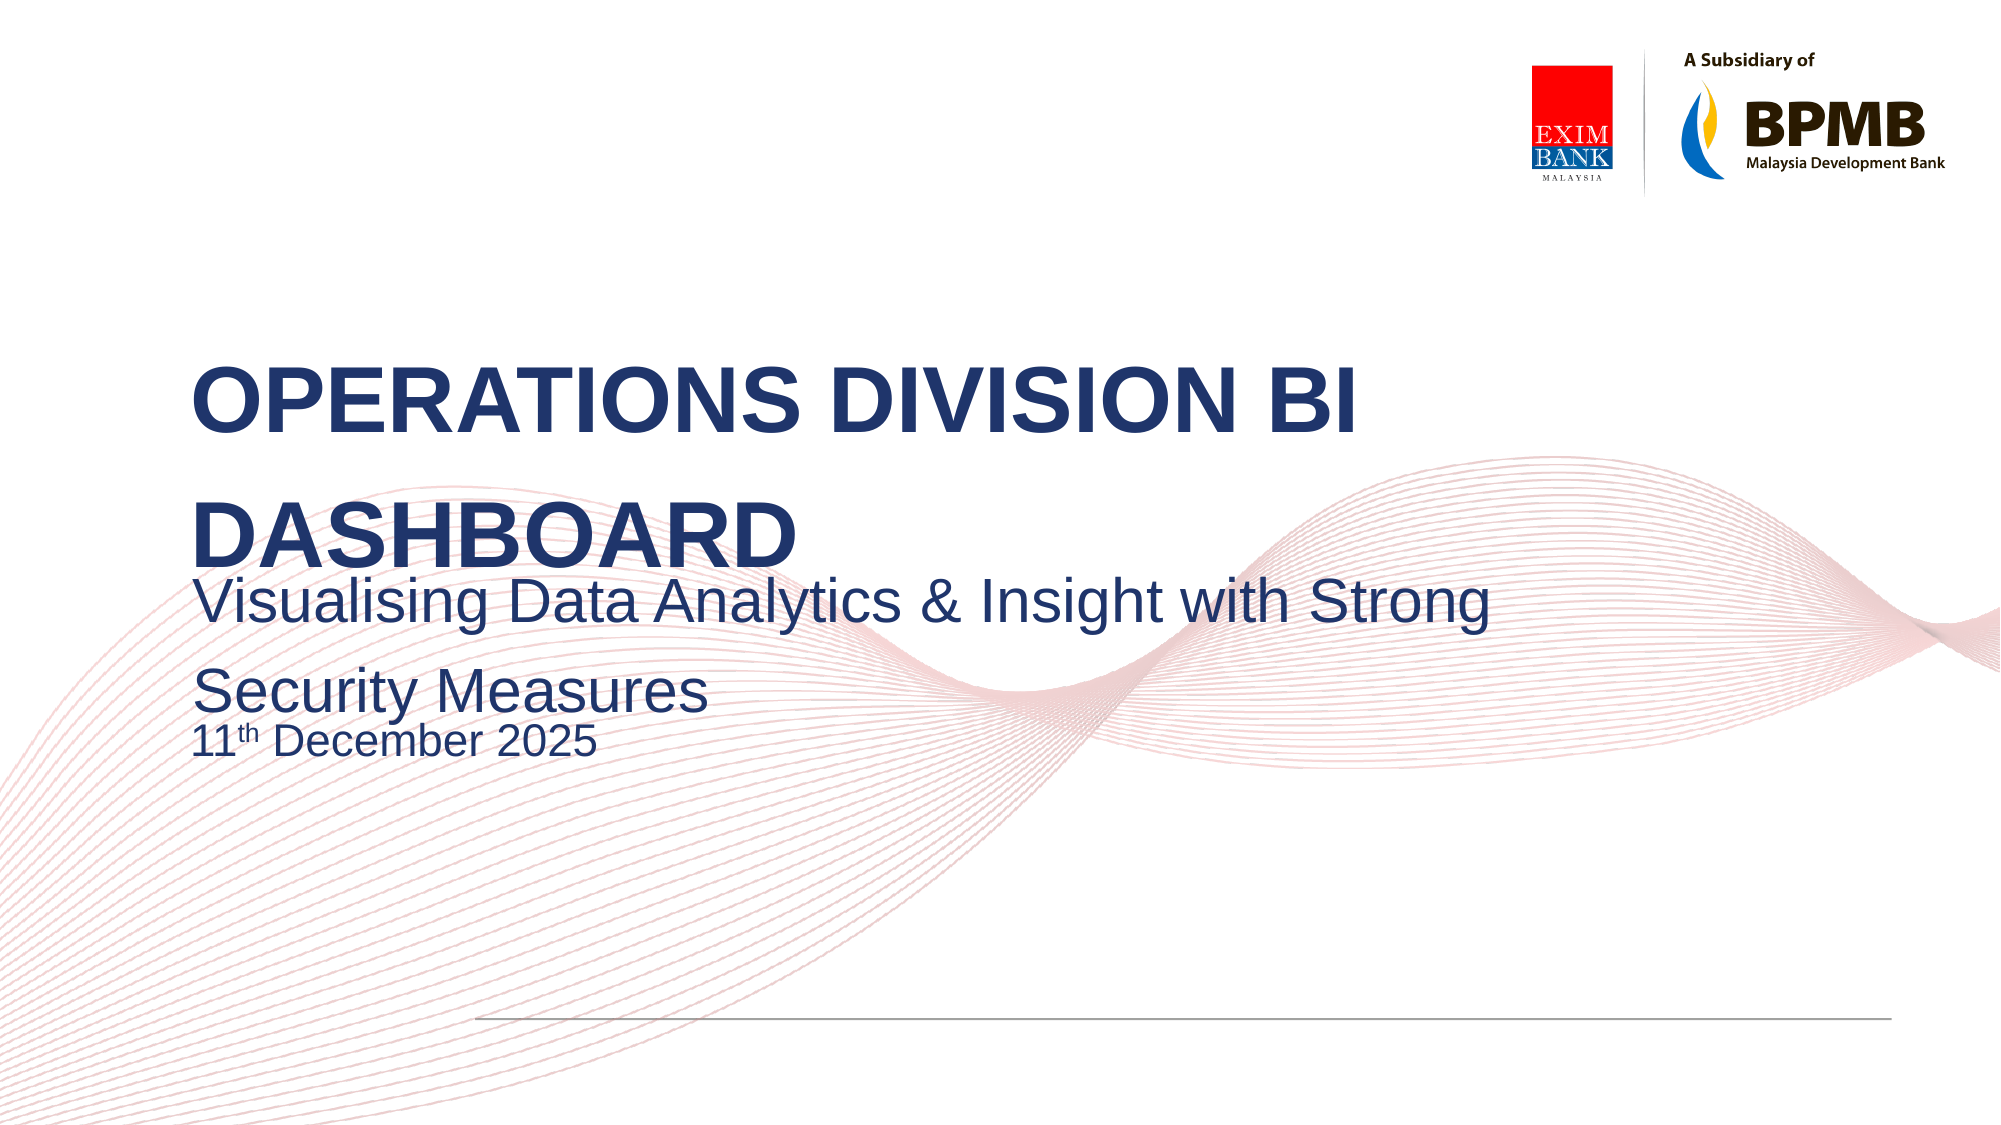

OPERATIONS DIVISION BI DASHBOARD
Visualising Data Analytics & Insight with Strong Security Measures
11th December 2025